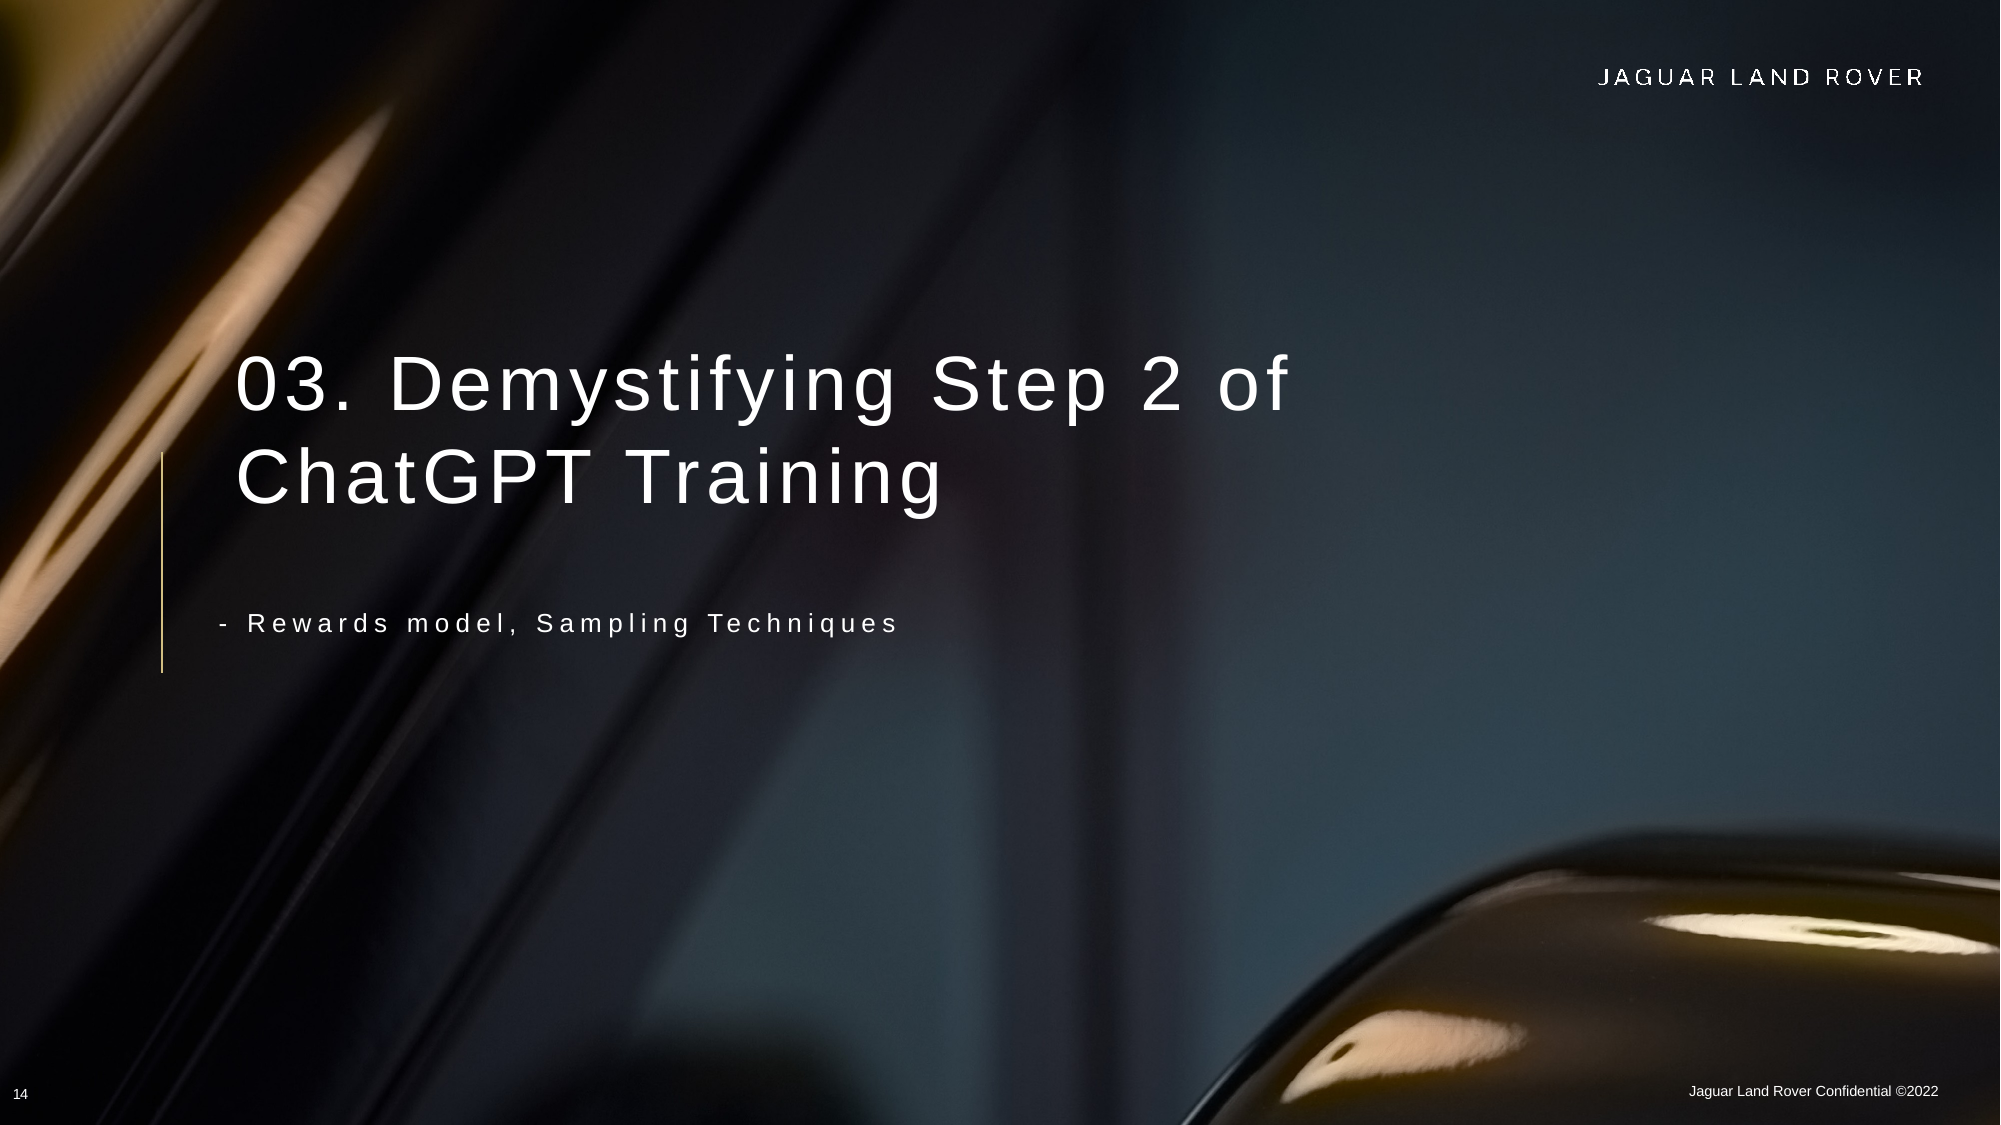

03. Demystifying Step 2 of ChatGPT Training

- Rewards model, Sampling Techniques